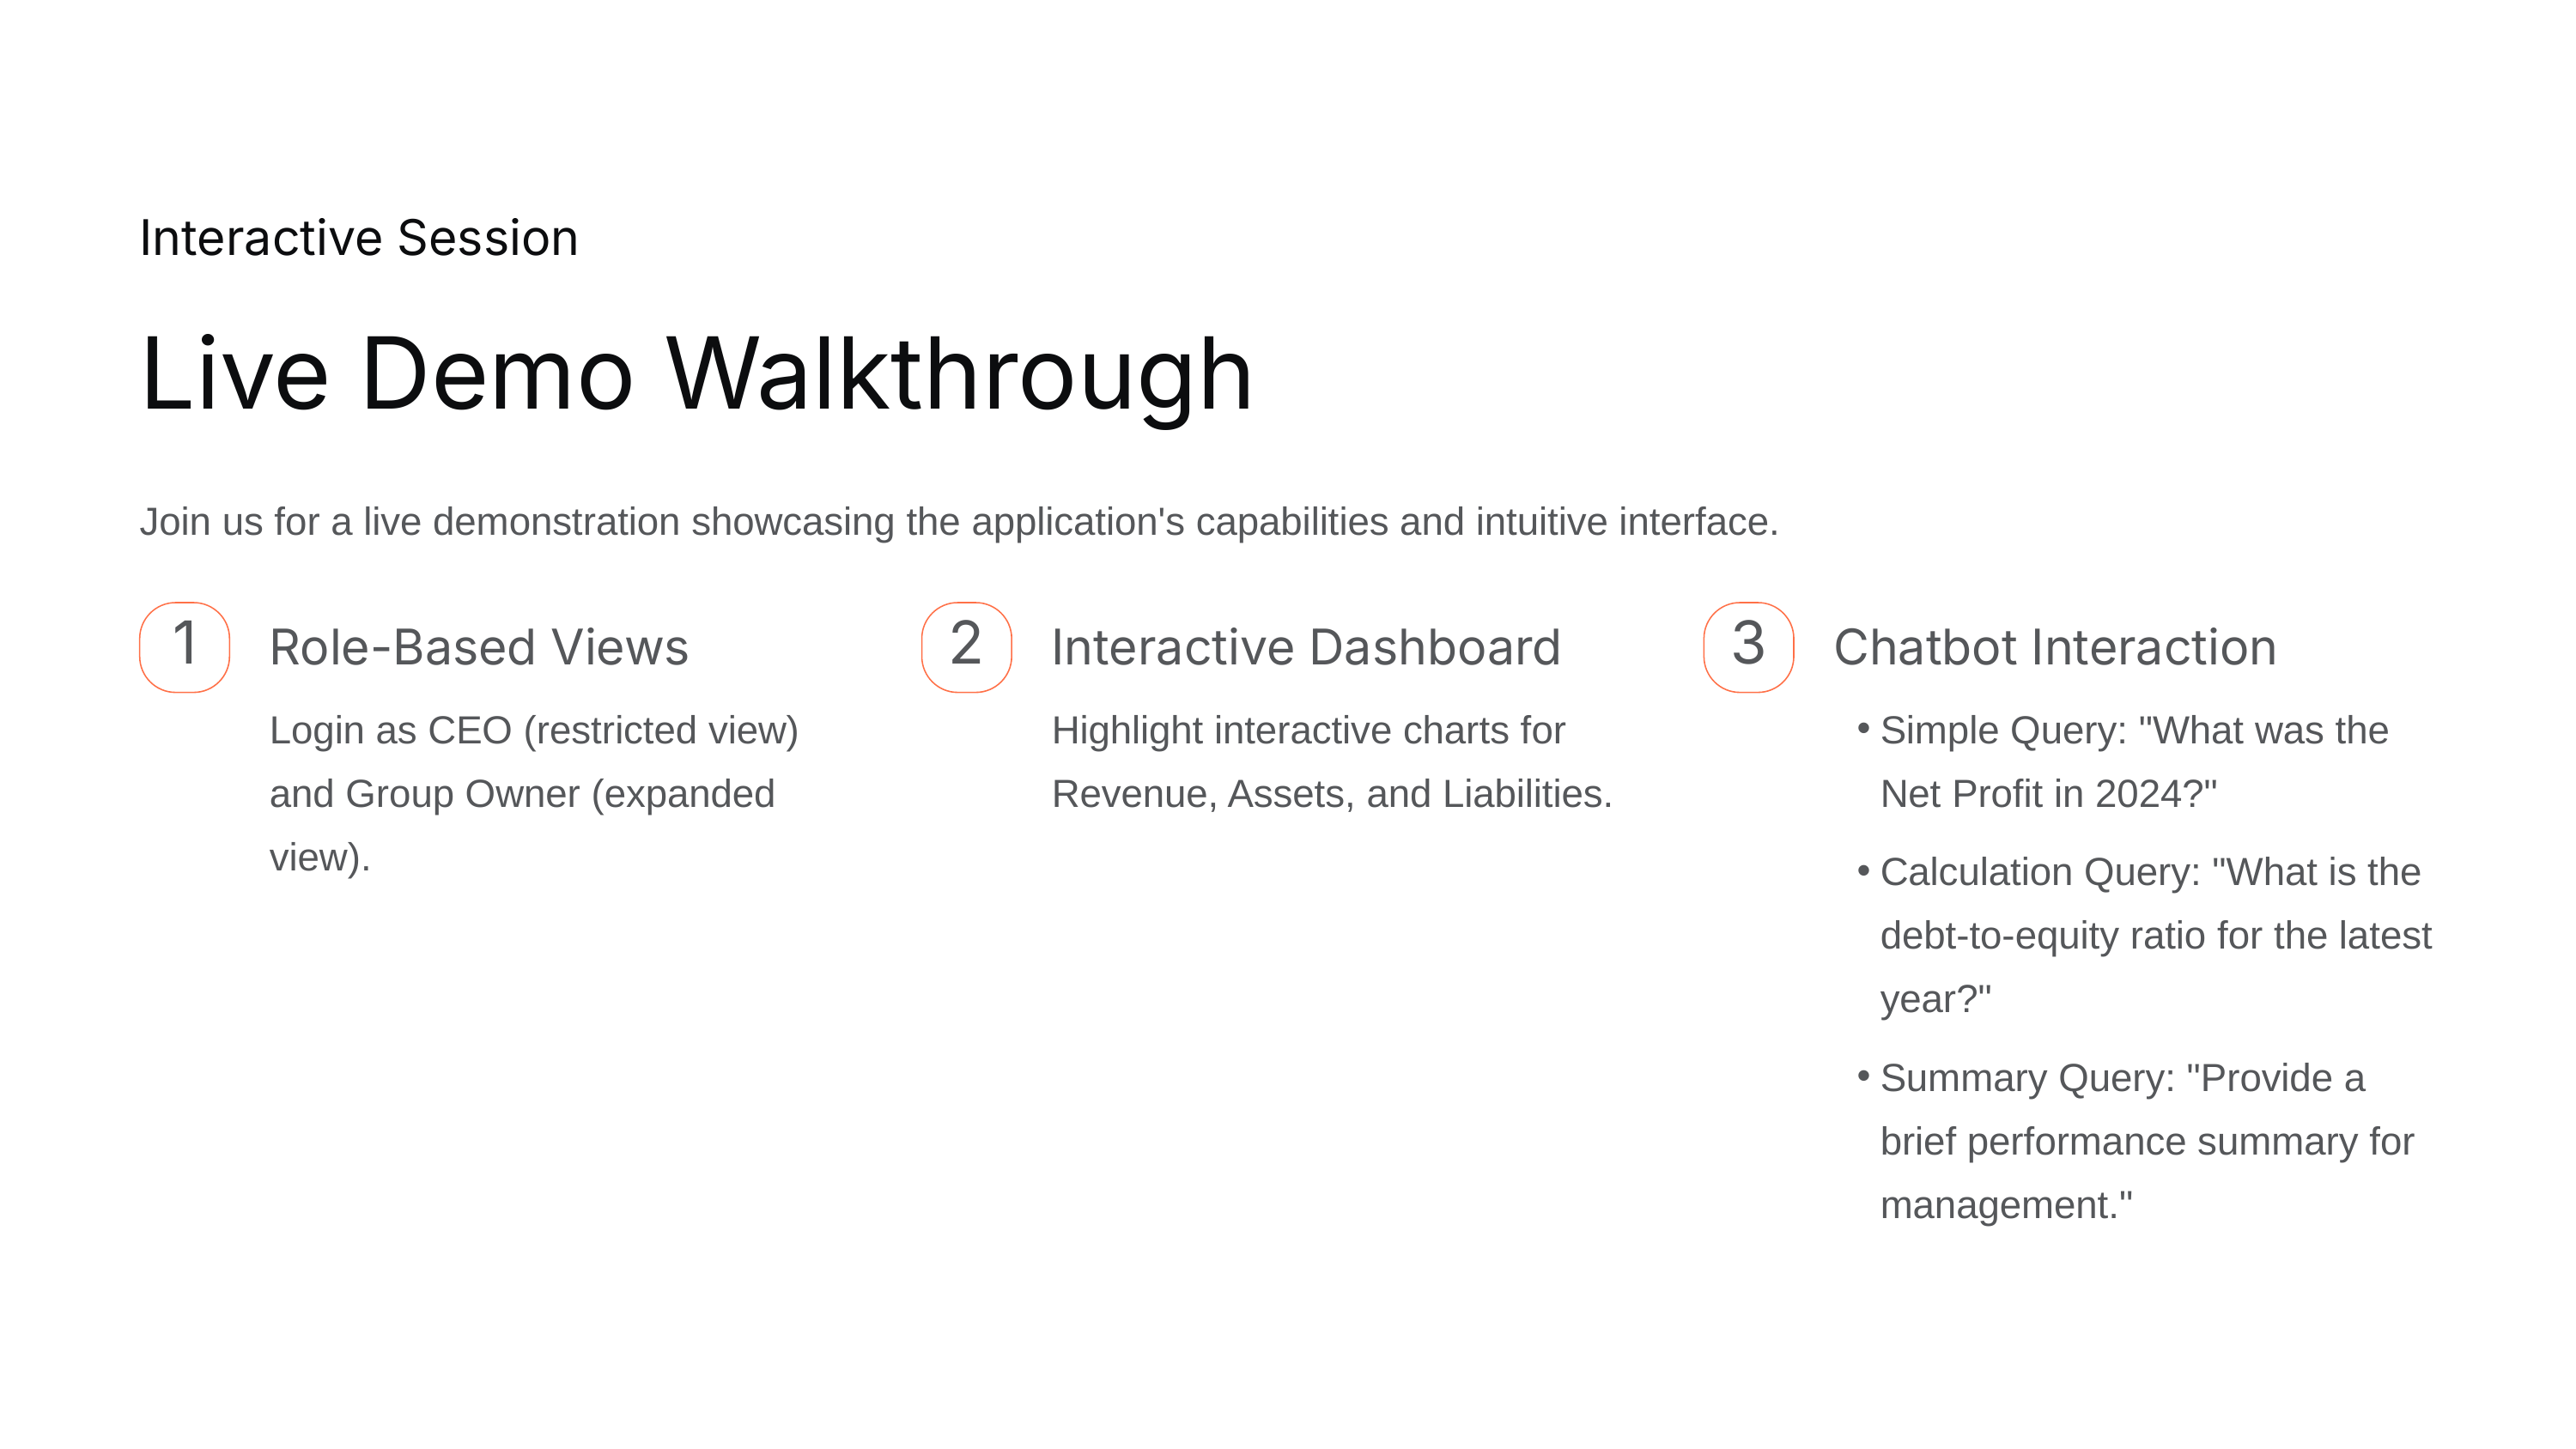

Interactive Session
Live Demo Walkthrough
Join us for a live demonstration showcasing the application's capabilities and intuitive interface.

Role-Based Views
Interactive Dashboard
Chatbot Interaction
1
2
3
Login as CEO (restricted view) and Group Owner (expanded view).
Highlight interactive charts for Revenue, Assets, and Liabilities.
Simple Query: "What was the Net Profit in 2024?"
Calculation Query: "What is the debt-to-equity ratio for the latest year?"
Summary Query: "Provide a brief performance summary for management."